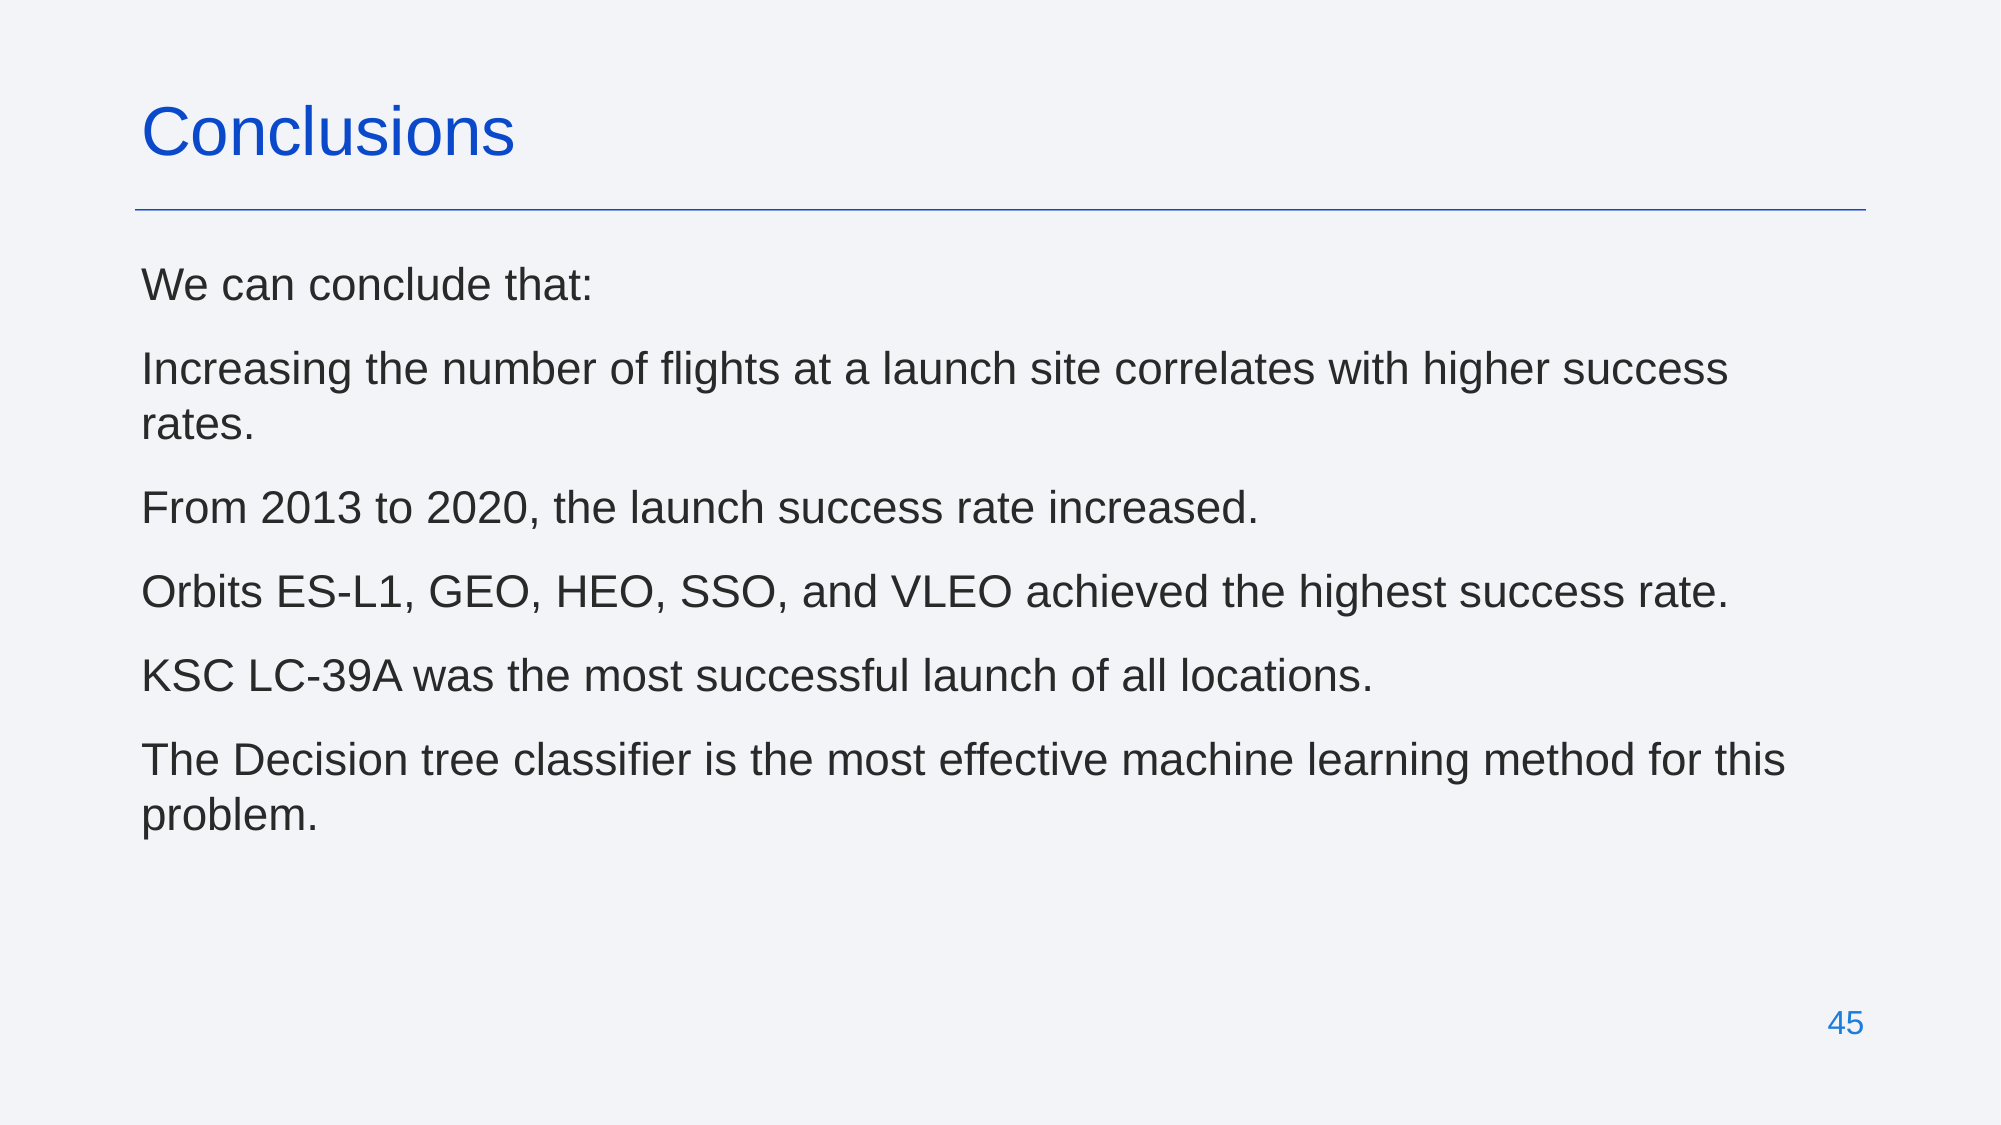

Conclusions
We can conclude that:
Increasing the number of flights at a launch site correlates with higher success rates.
From 2013 to 2020, the launch success rate increased.
Orbits ES-L1, GEO, HEO, SSO, and VLEO achieved the highest success rate.
KSC LC-39A was the most successful launch of all locations.
The Decision tree classifier is the most effective machine learning method for this problem.
45